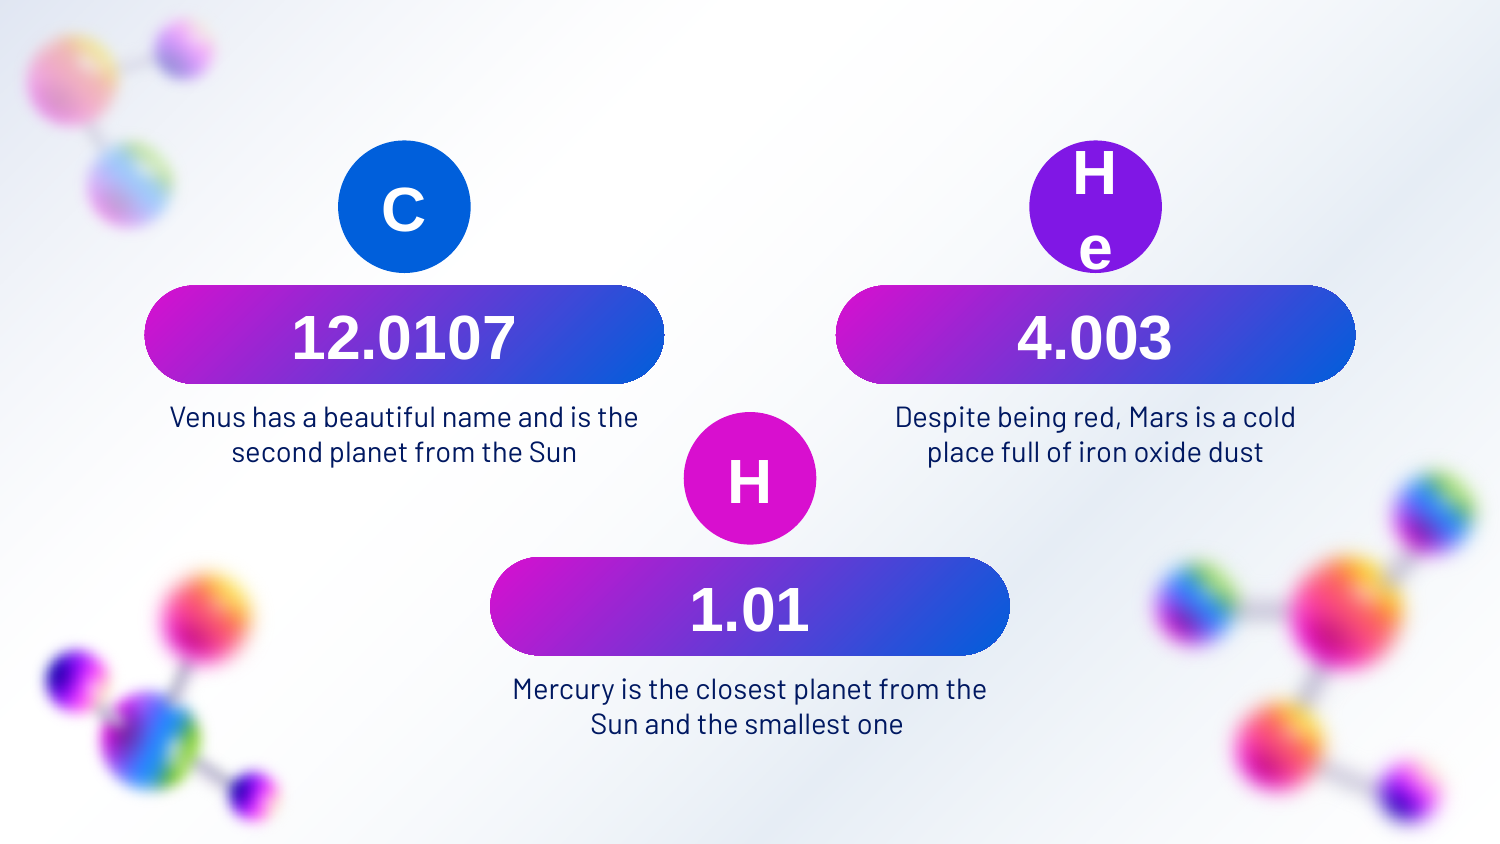

C
He

4.003

# 12.0107
Venus has a beautiful name and is the second planet from the Sun
Despite being red, Mars is a cold place full of iron oxide dust
H

1.01
Mercury is the closest planet from the Sun and the smallest one